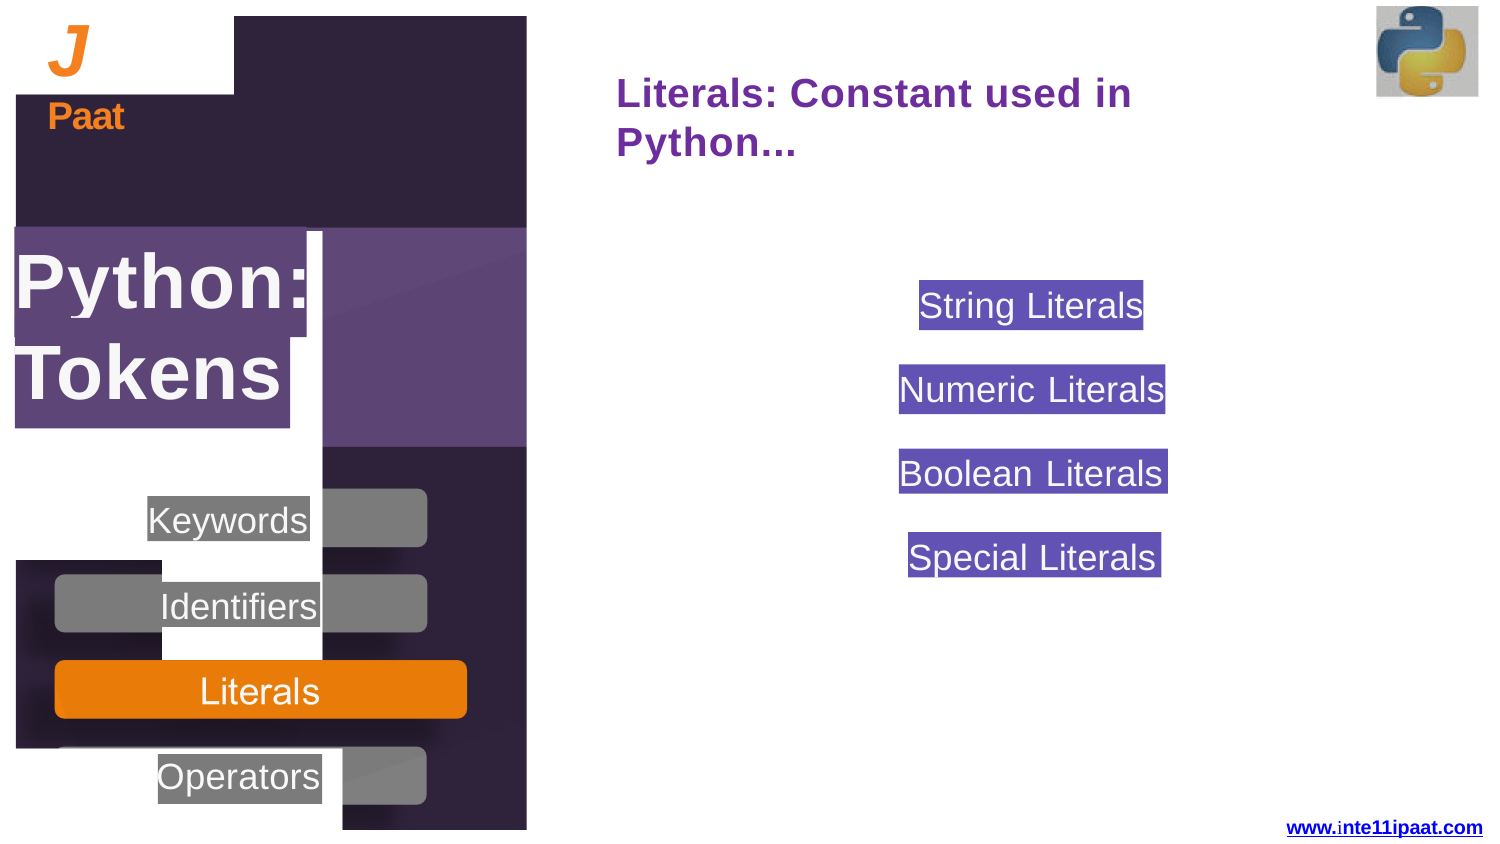

# J	Paat

Literals: Constant used in Python...

Python:
String Literals

Tokens
Numeric Literals

Boolean Literals
Keywords
Special Literals
Identifiers

Operators
www.inte11ipaat.com